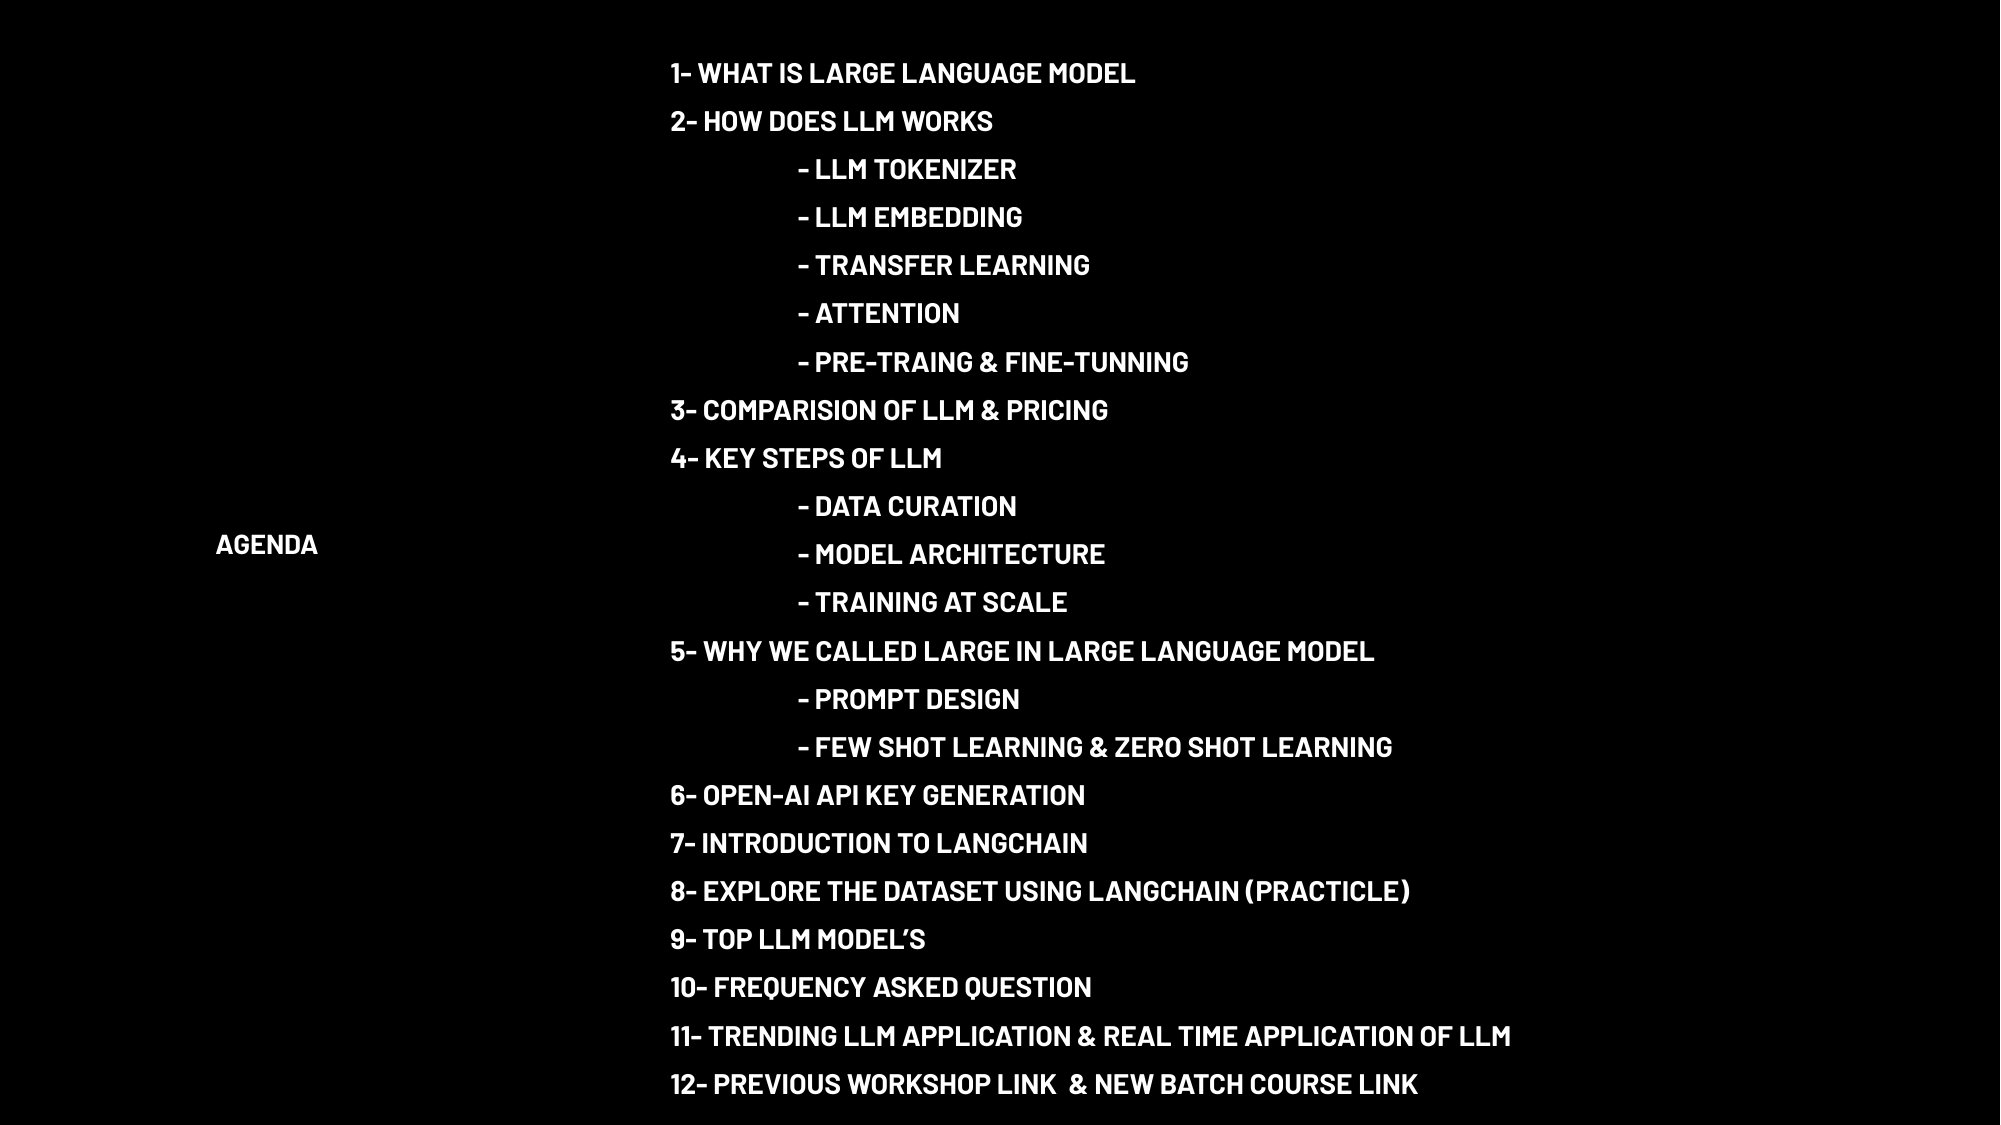

1- WHAT IS LARGE LANGUAGE MODEL
2- HOW DOES LLM WORKS
	- LLM TOKENIZER
	- LLM EMBEDDING
	- TRANSFER LEARNING
	- ATTENTION
	- PRE-TRAING & FINE-TUNNING
3- COMPARISION OF LLM & PRICING
4- KEY STEPS OF LLM
	- DATA CURATION
	- MODEL ARCHITECTURE
	- TRAINING AT SCALE
5- WHY WE CALLED LARGE IN LARGE LANGUAGE MODEL
	- PROMPT DESIGN
	- FEW SHOT LEARNING & ZERO SHOT LEARNING
6- OPEN-AI API KEY GENERATION
7- INTRODUCTION TO LANGCHAIN
8- EXPLORE THE DATASET USING LANGCHAIN (PRACTICLE)
9- TOP LLM MODEL’S
10- FREQUENCY ASKED QUESTION
11- TRENDING LLM APPLICATION & REAL TIME APPLICATION OF LLM
12- PREVIOUS WORKSHOP LINK  & NEW BATCH COURSE LINK

# AGENDA